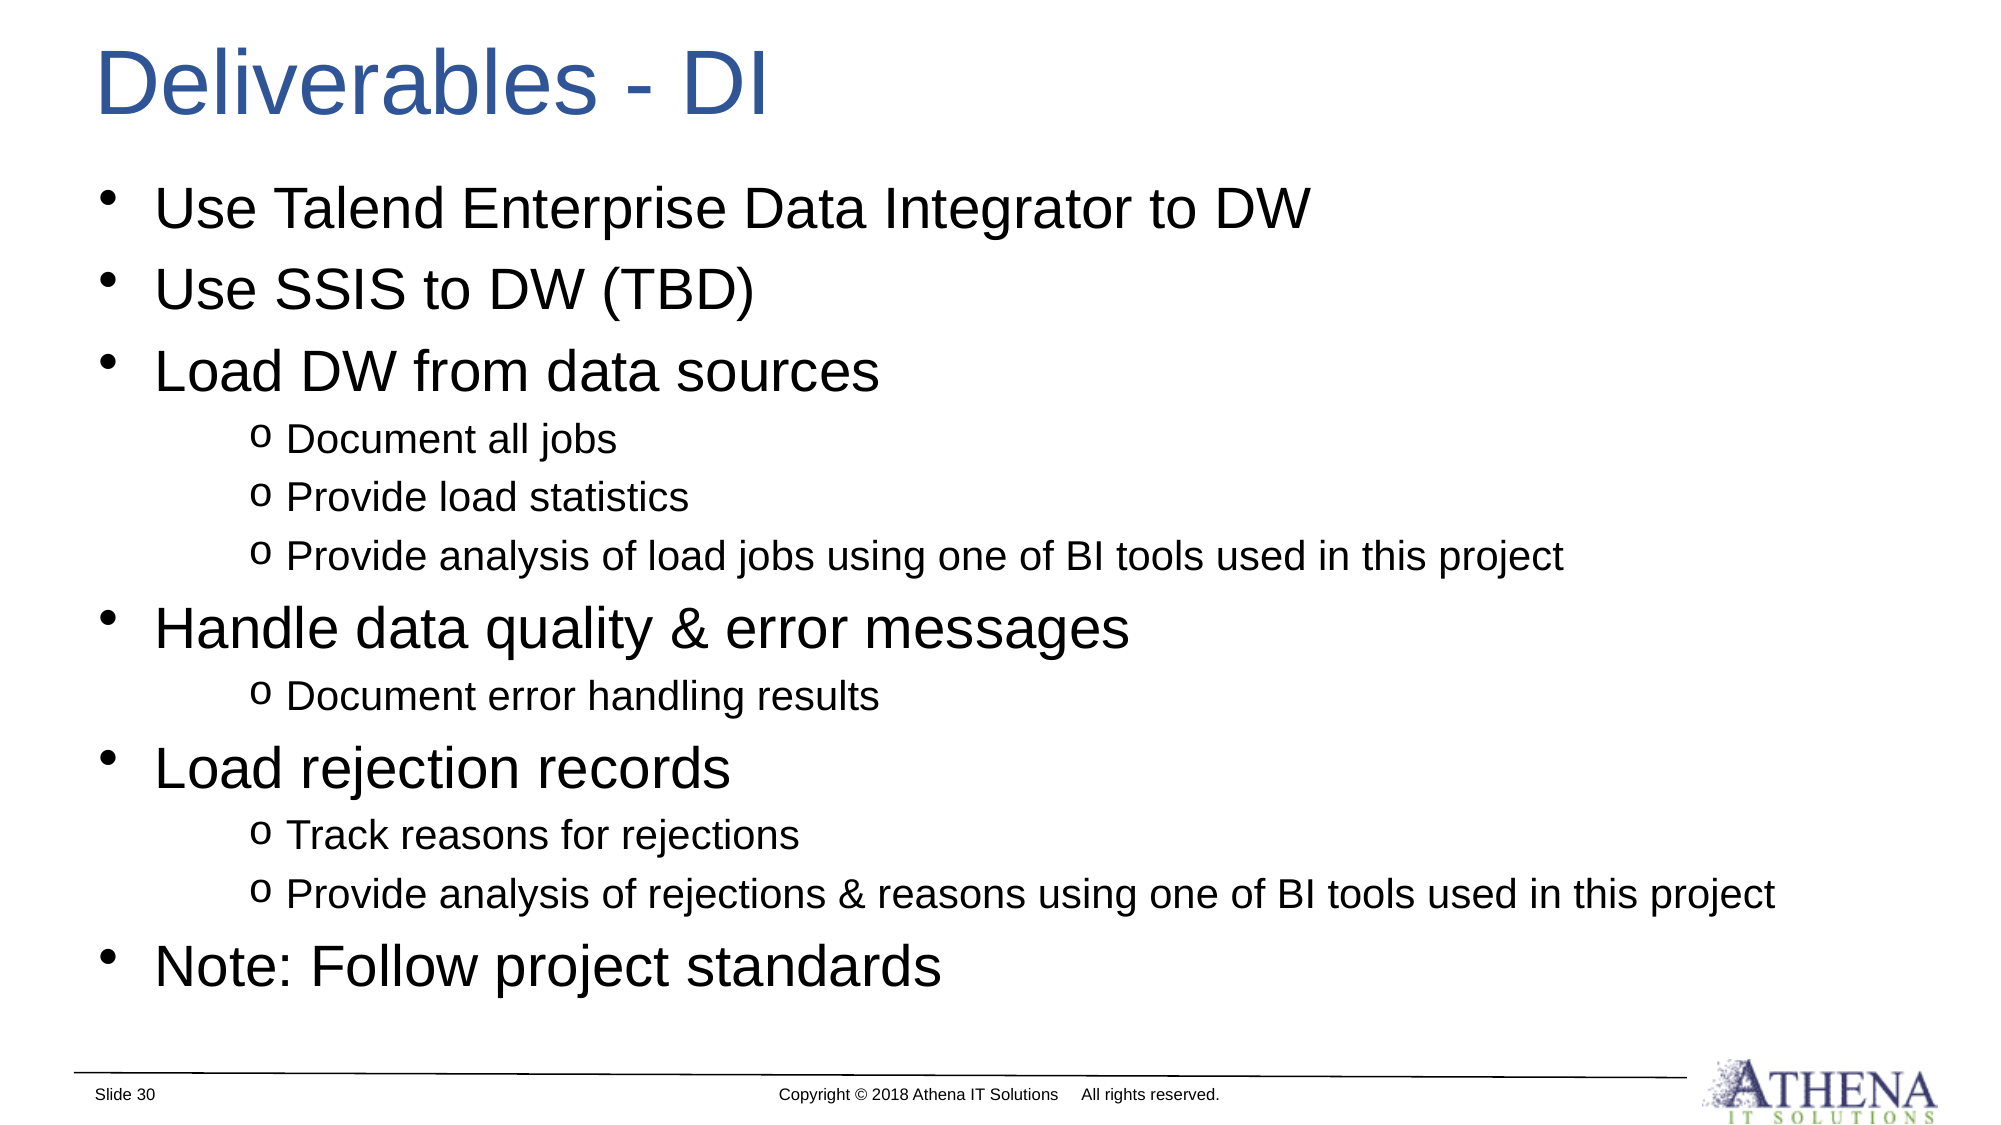

# Deliverables - DI
Use Talend Enterprise Data Integrator to DW
Use SSIS to DW (TBD)
Load DW from data sources
Document all jobs
Provide load statistics
Provide analysis of load jobs using one of BI tools used in this project
Handle data quality & error messages
Document error handling results
Load rejection records
Track reasons for rejections
Provide analysis of rejections & reasons using one of BI tools used in this project
Note: Follow project standards

Slide 30
Copyright © 2018 Athena IT Solutions     All rights reserved.